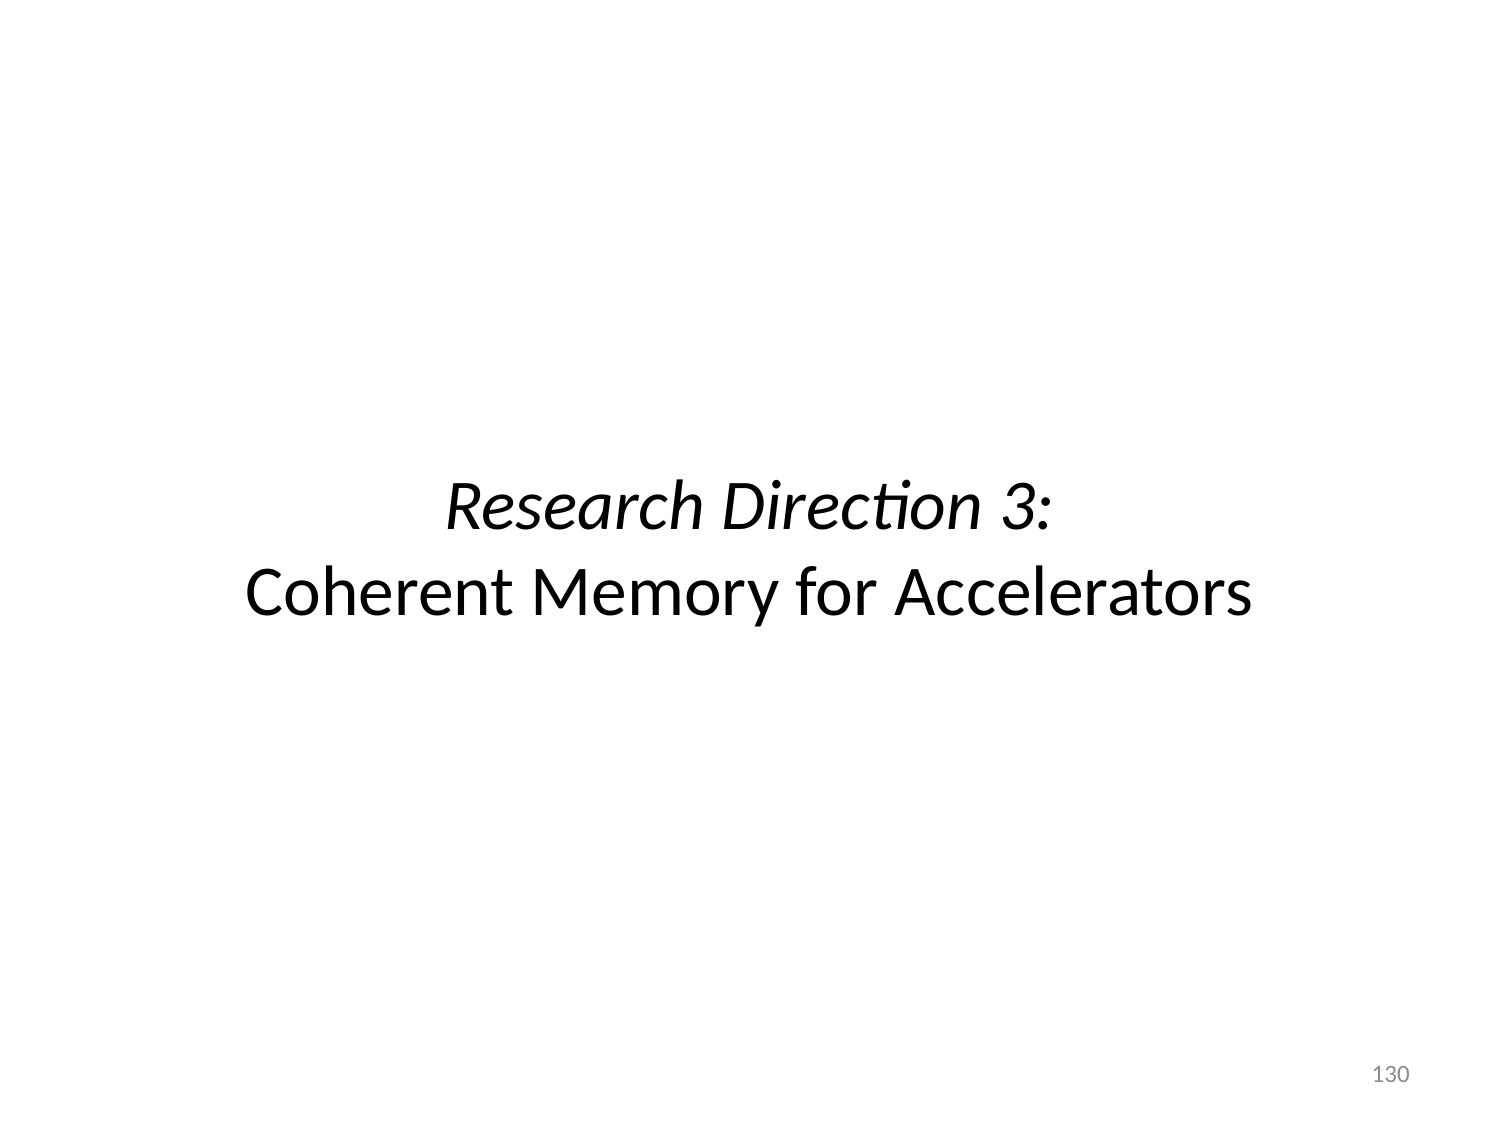

# Research Direction 3: Coherent Memory for Accelerators
130